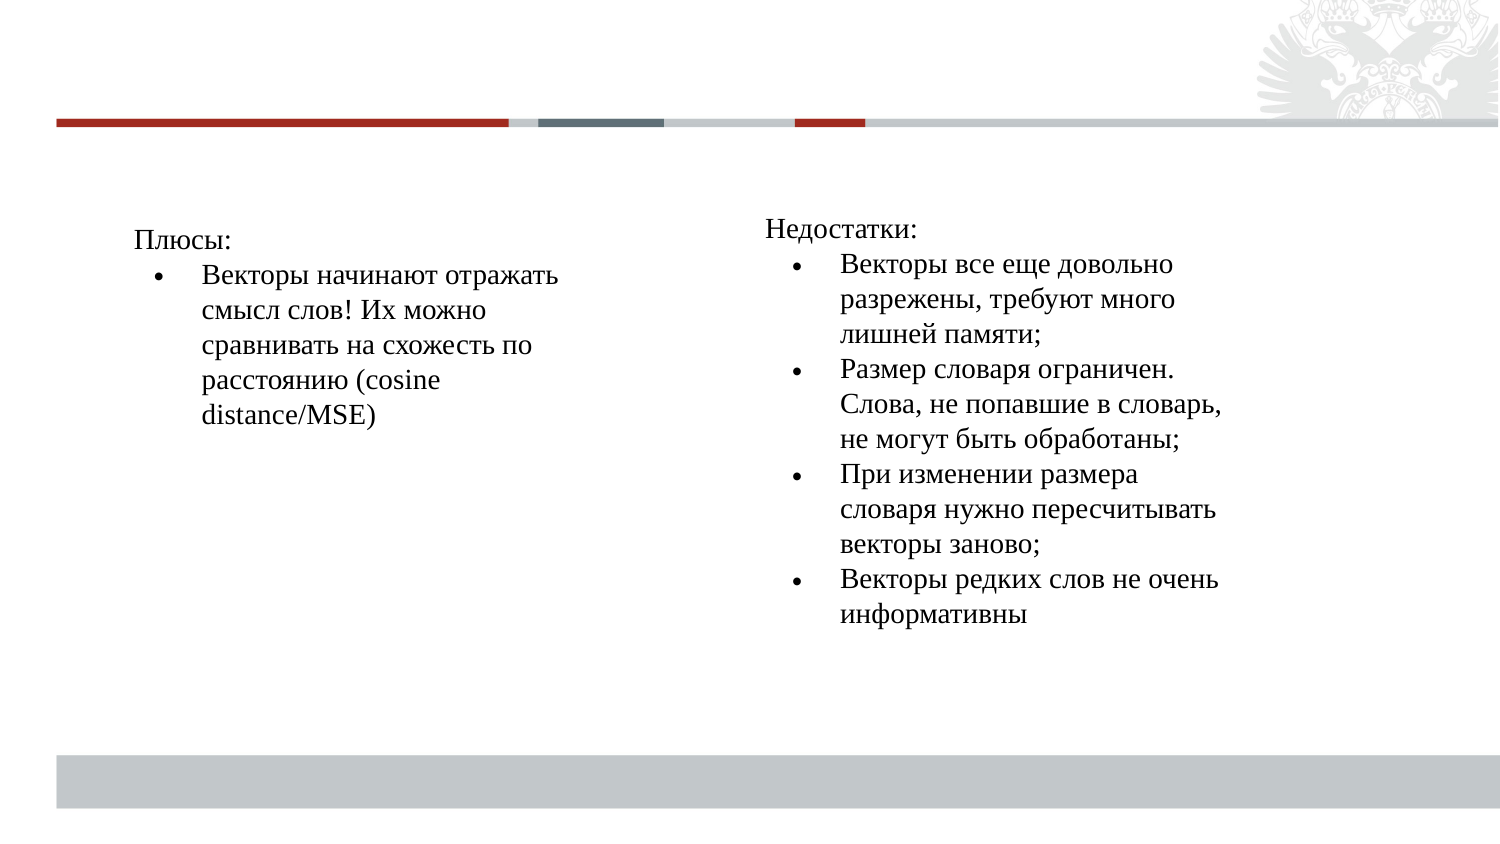

Недостатки:
Векторы все еще довольно разрежены, требуют много лишней памяти;
Размер словаря ограничен. Слова, не попавшие в словарь, не могут быть обработаны;
При изменении размера словаря нужно пересчитывать векторы заново;
Векторы редких слов не очень информативны
 Плюсы:
Векторы начинают отражать смысл слов! Их можно сравнивать на схожесть по расстоянию (cosine distance/MSE)